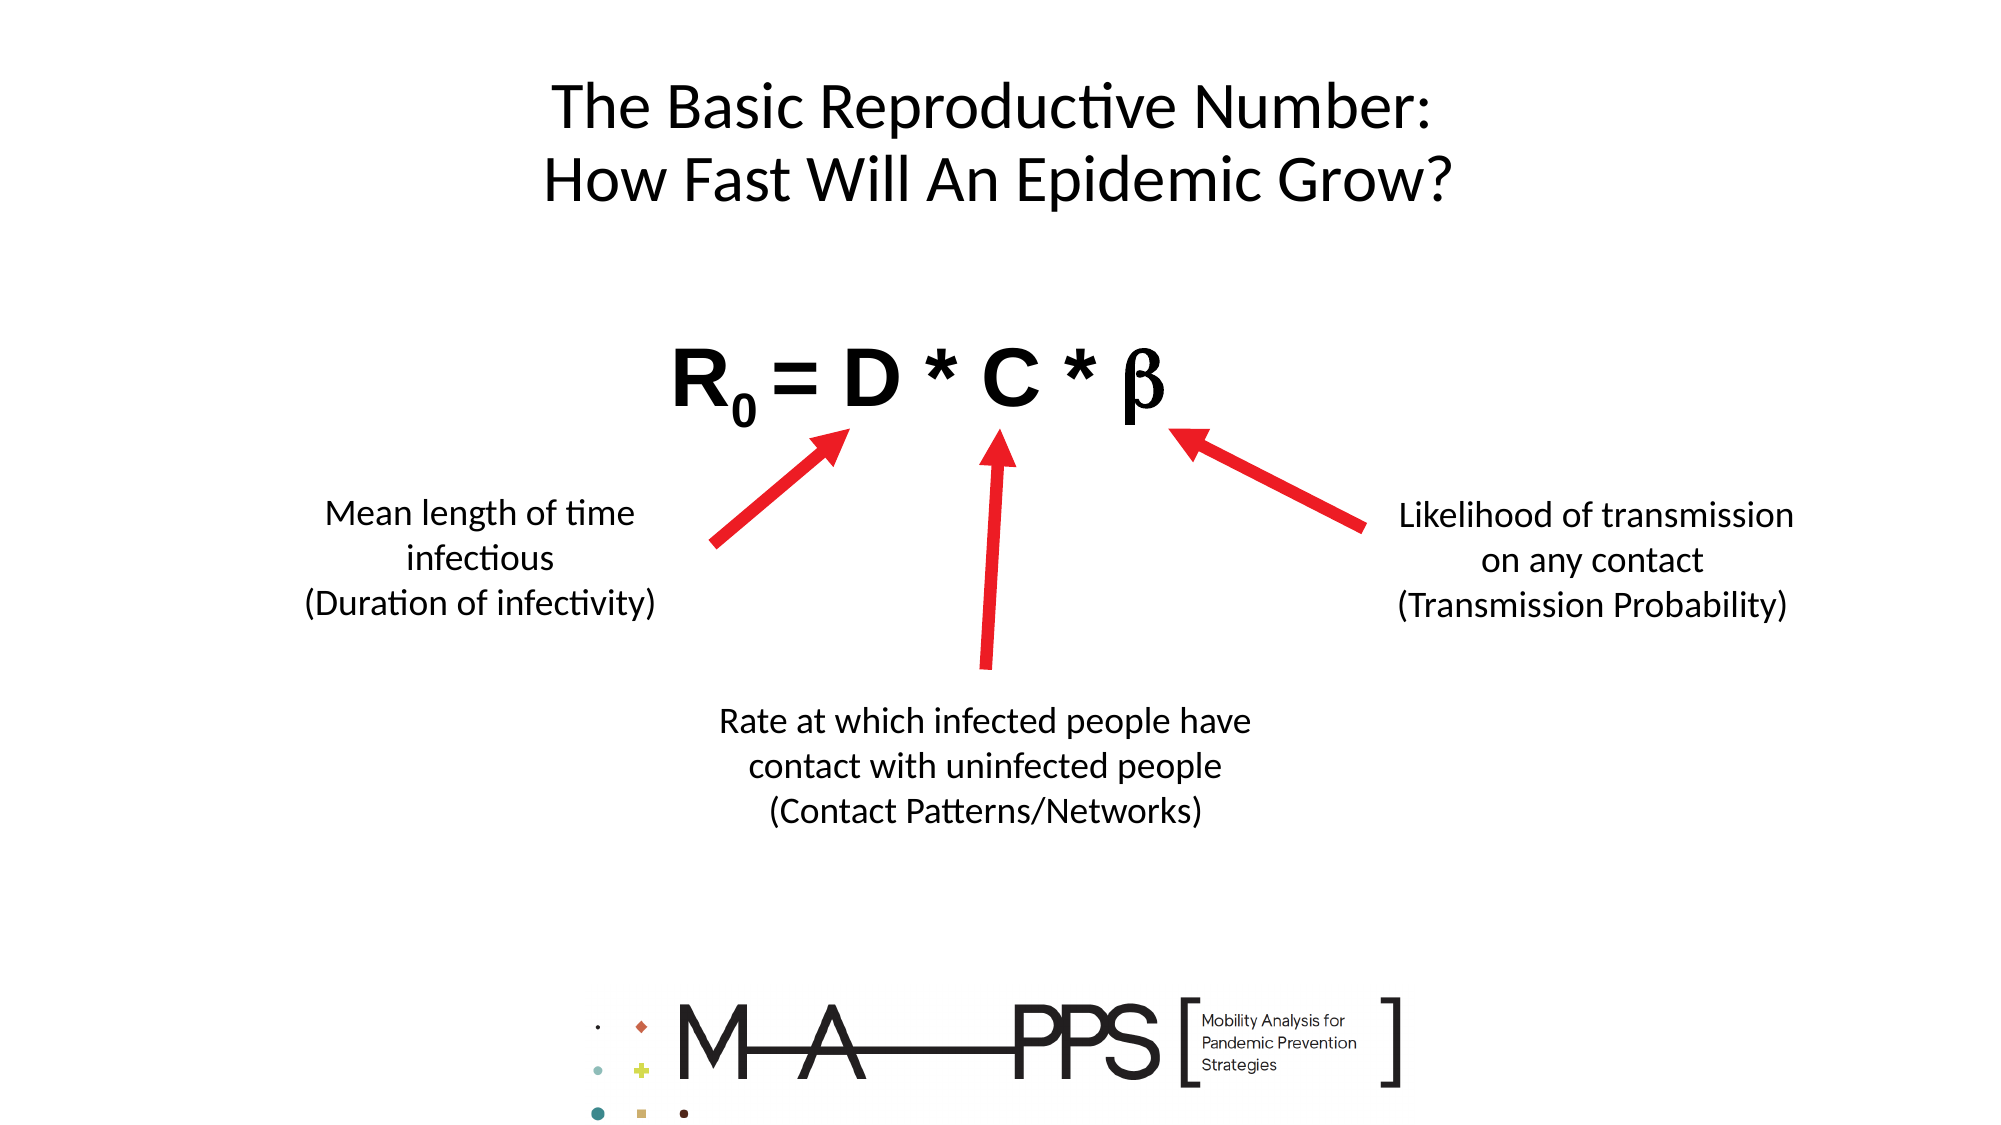

The Basic Reproductive Number:
How Fast Will An Epidemic Grow?
R0 = D * C * β

Mean length of time infectious
(Duration of infectivity)
Likelihood of transmission on any contact
(Transmission Probability)
Rate at which infected people have contact with uninfected people
(Contact Patterns/Networks)